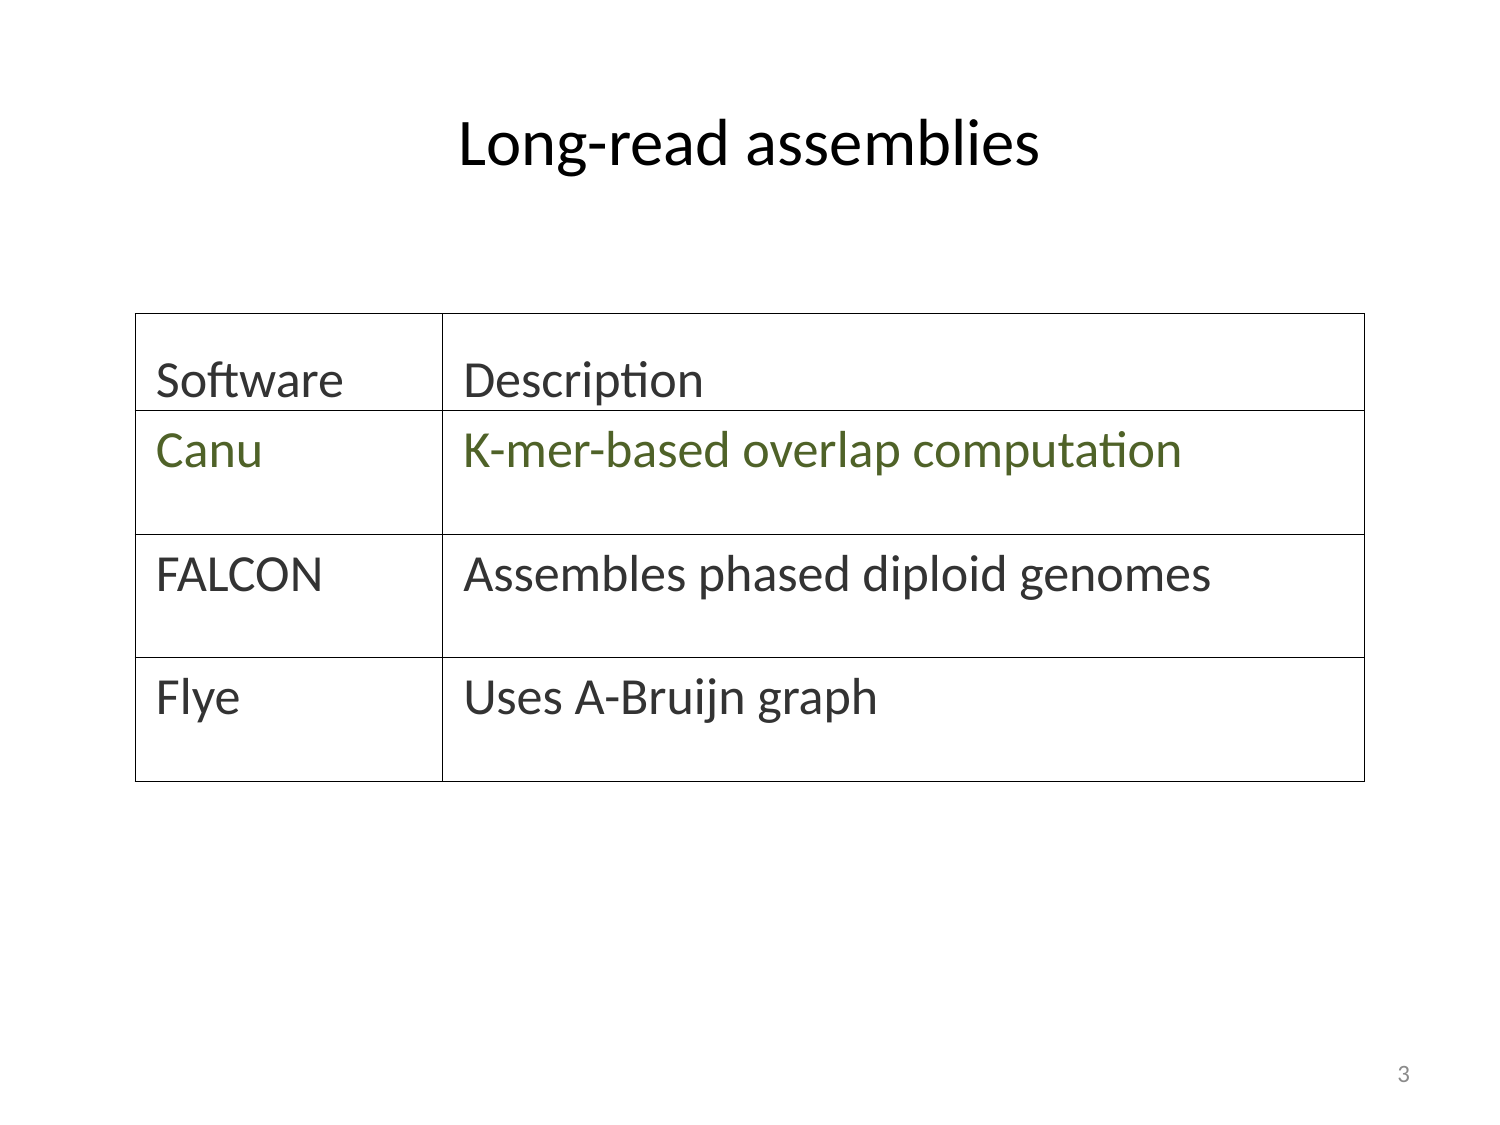

# Long-read assemblies
| Software | Description |
| --- | --- |
| Canu | K-mer-based overlap computation |
| FALCON | Assembles phased diploid genomes |
| Flye | Uses A-Bruijn graph |
3